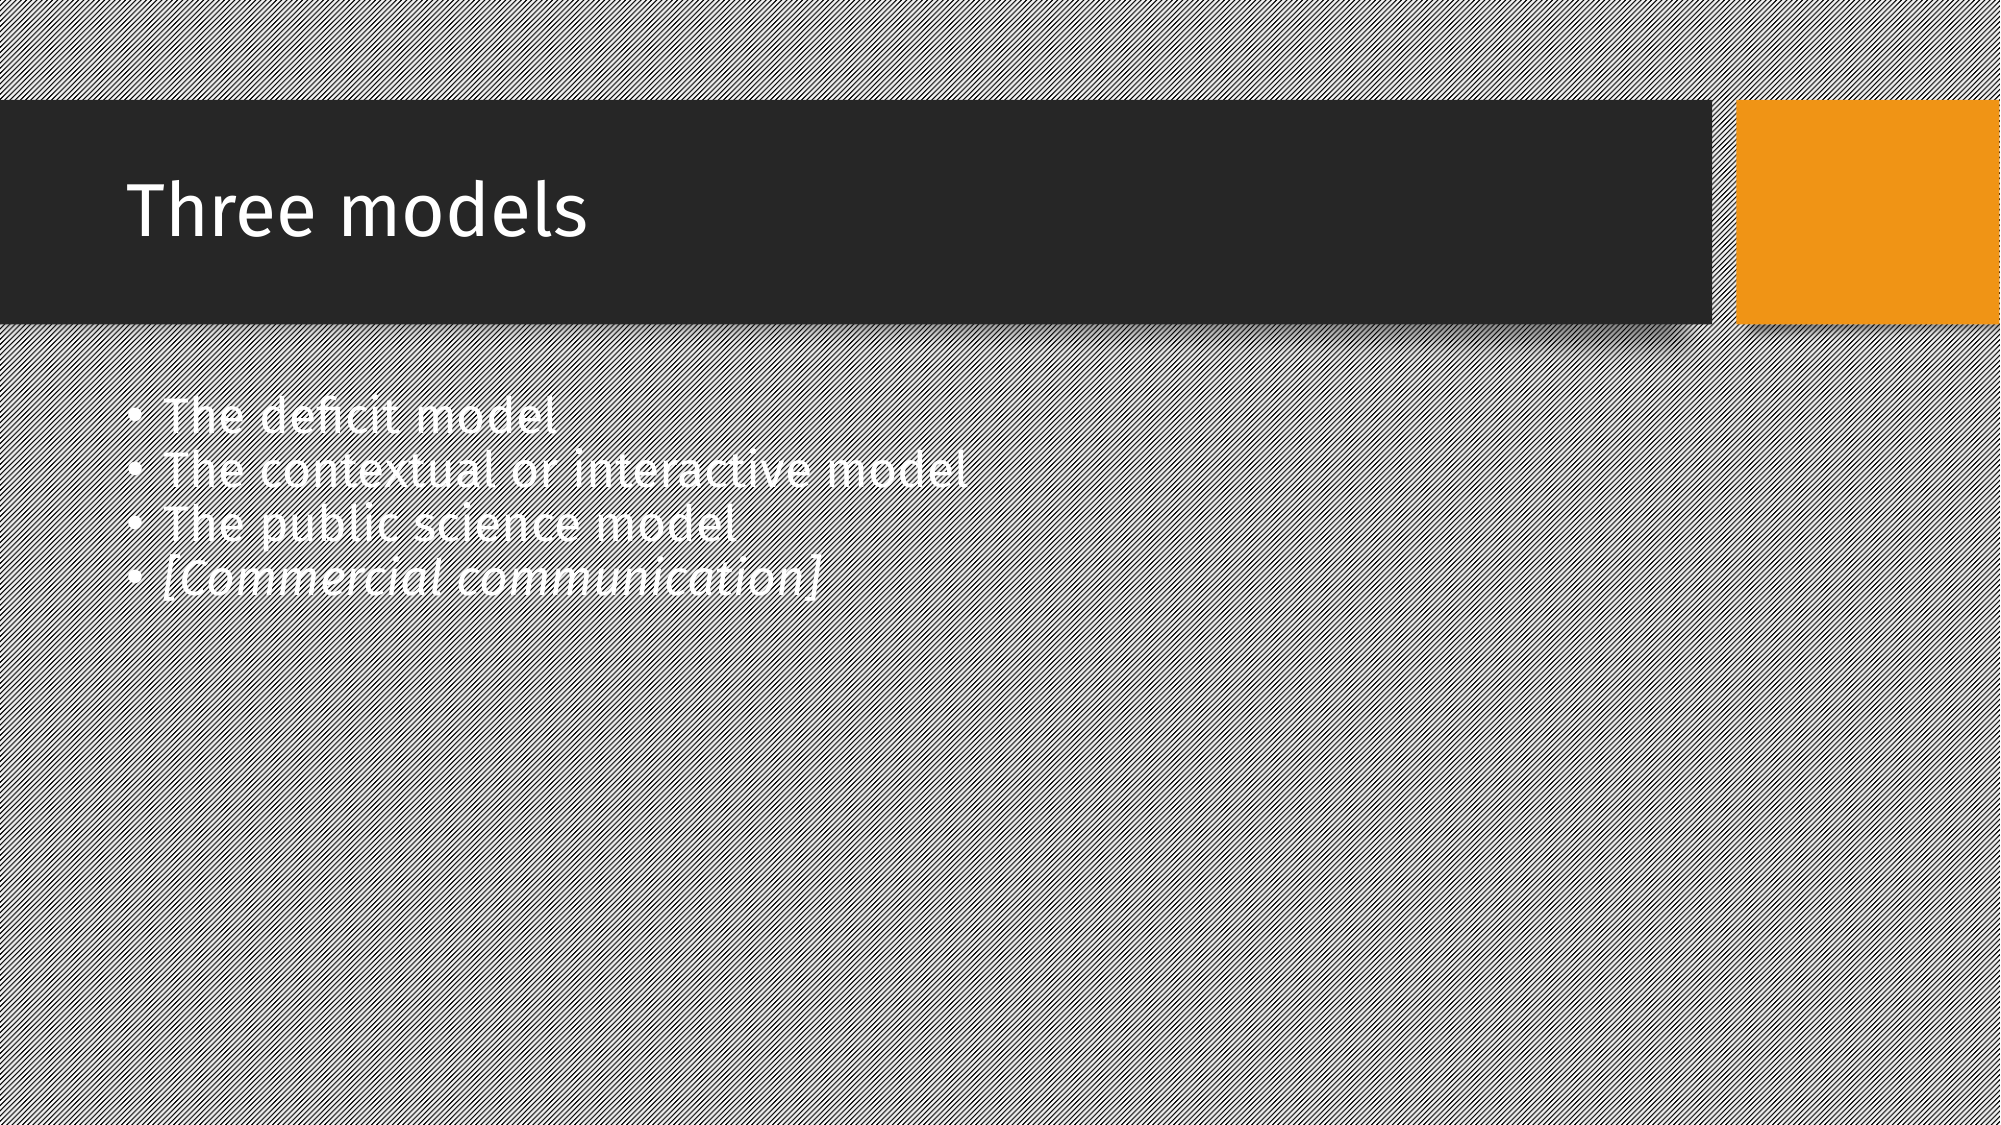

Three models
The deficit model
The contextual or interactive model
The public science model
[Commercial communication]